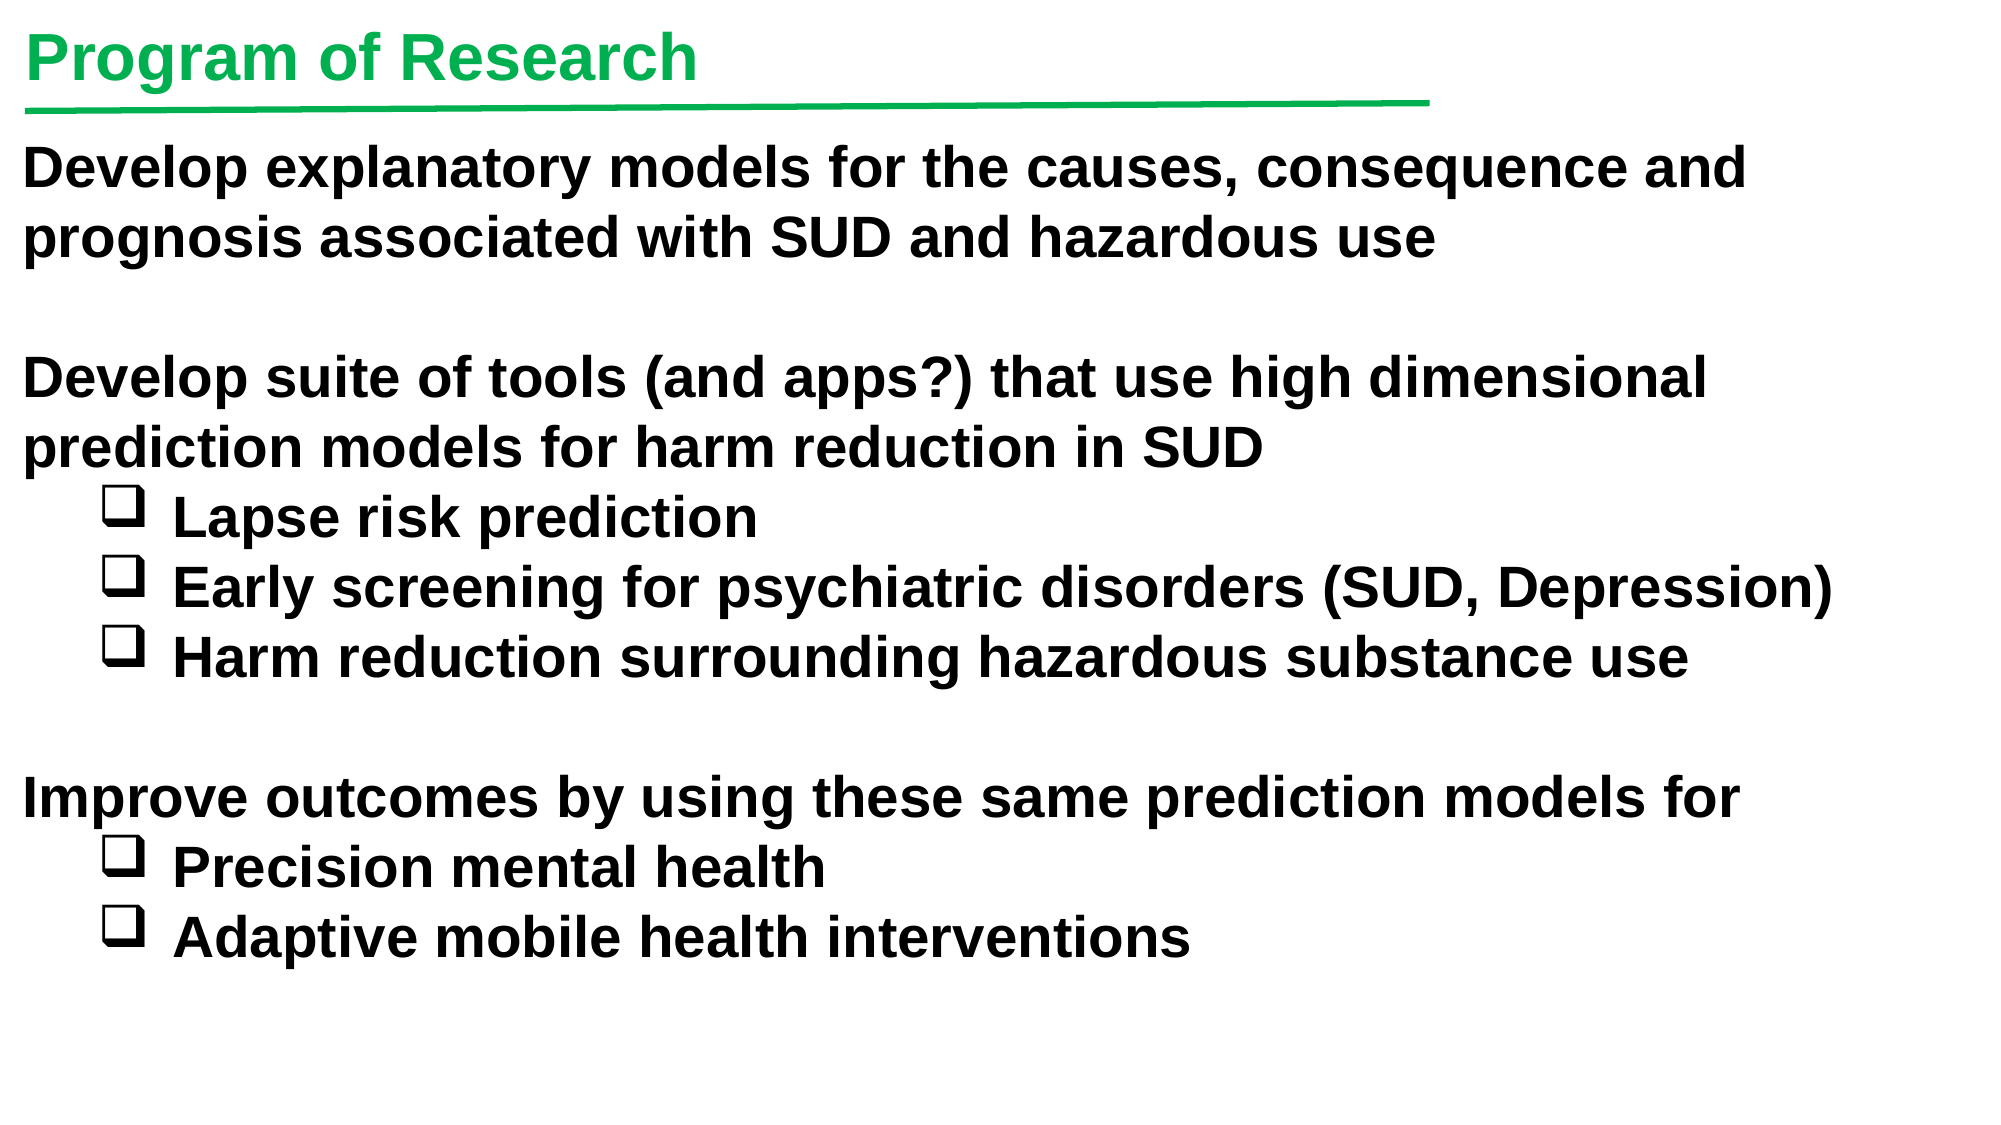

Program of Research
Develop explanatory models for the causes, consequence and prognosis associated with SUD and hazardous use

Develop suite of tools (and apps?) that use high dimensional prediction models for harm reduction in SUD
Lapse risk prediction
Early screening for psychiatric disorders (SUD, Depression)
Harm reduction surrounding hazardous substance use

Improve outcomes by using these same prediction models for
Precision mental health
Adaptive mobile health interventions